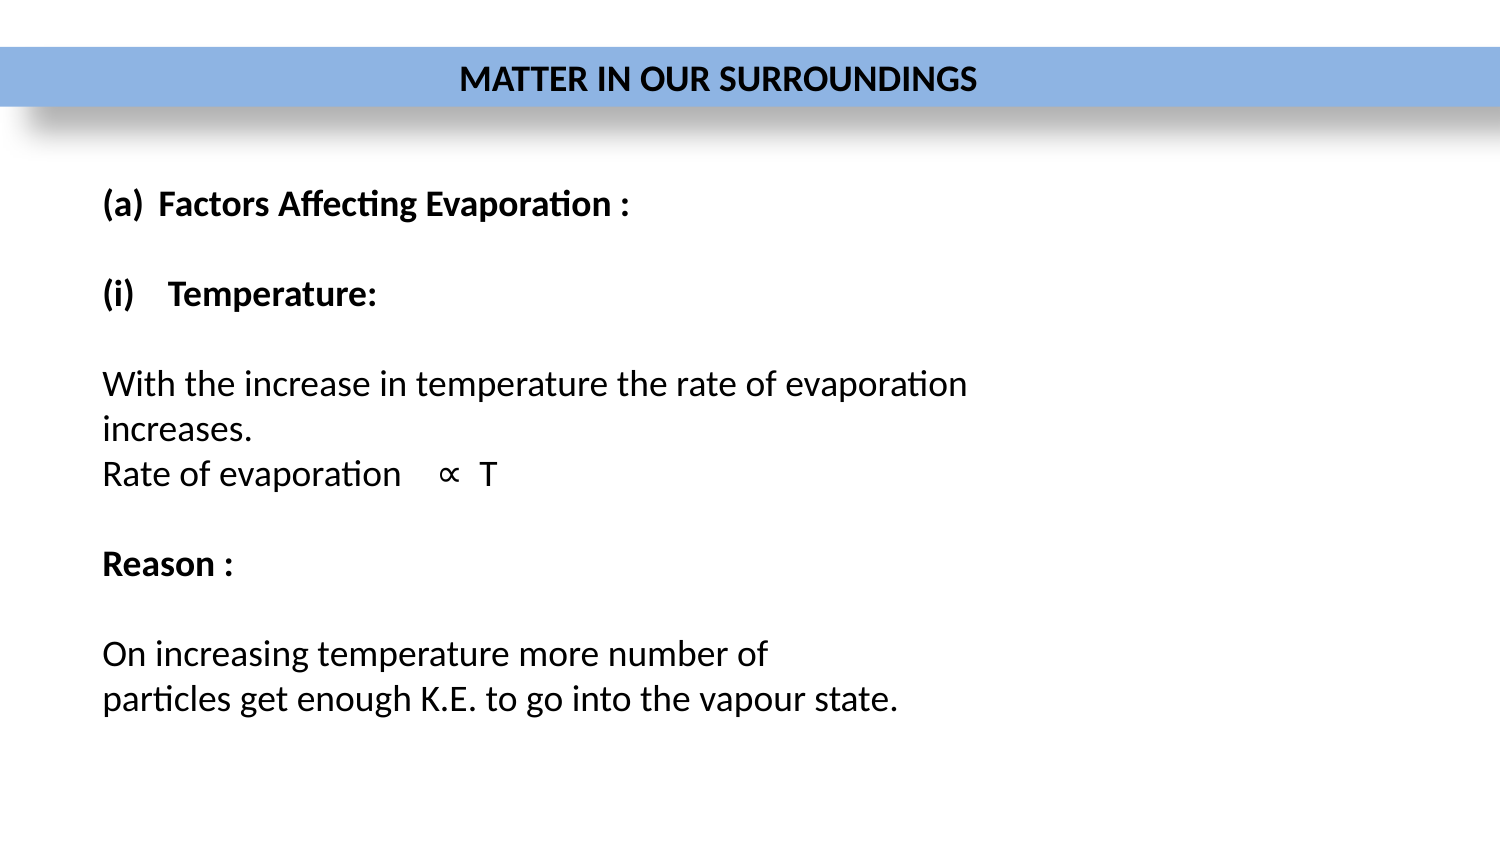

MATTER IN OUR SURROUNDINGS
Factors Affecting Evaporation :

Temperature:

With the increase in temperature the rate of evaporation
increases.
Rate of evaporation    ∝  T

Reason :

On increasing temperature more number of
particles get enough K.E. to go into the vapour state.